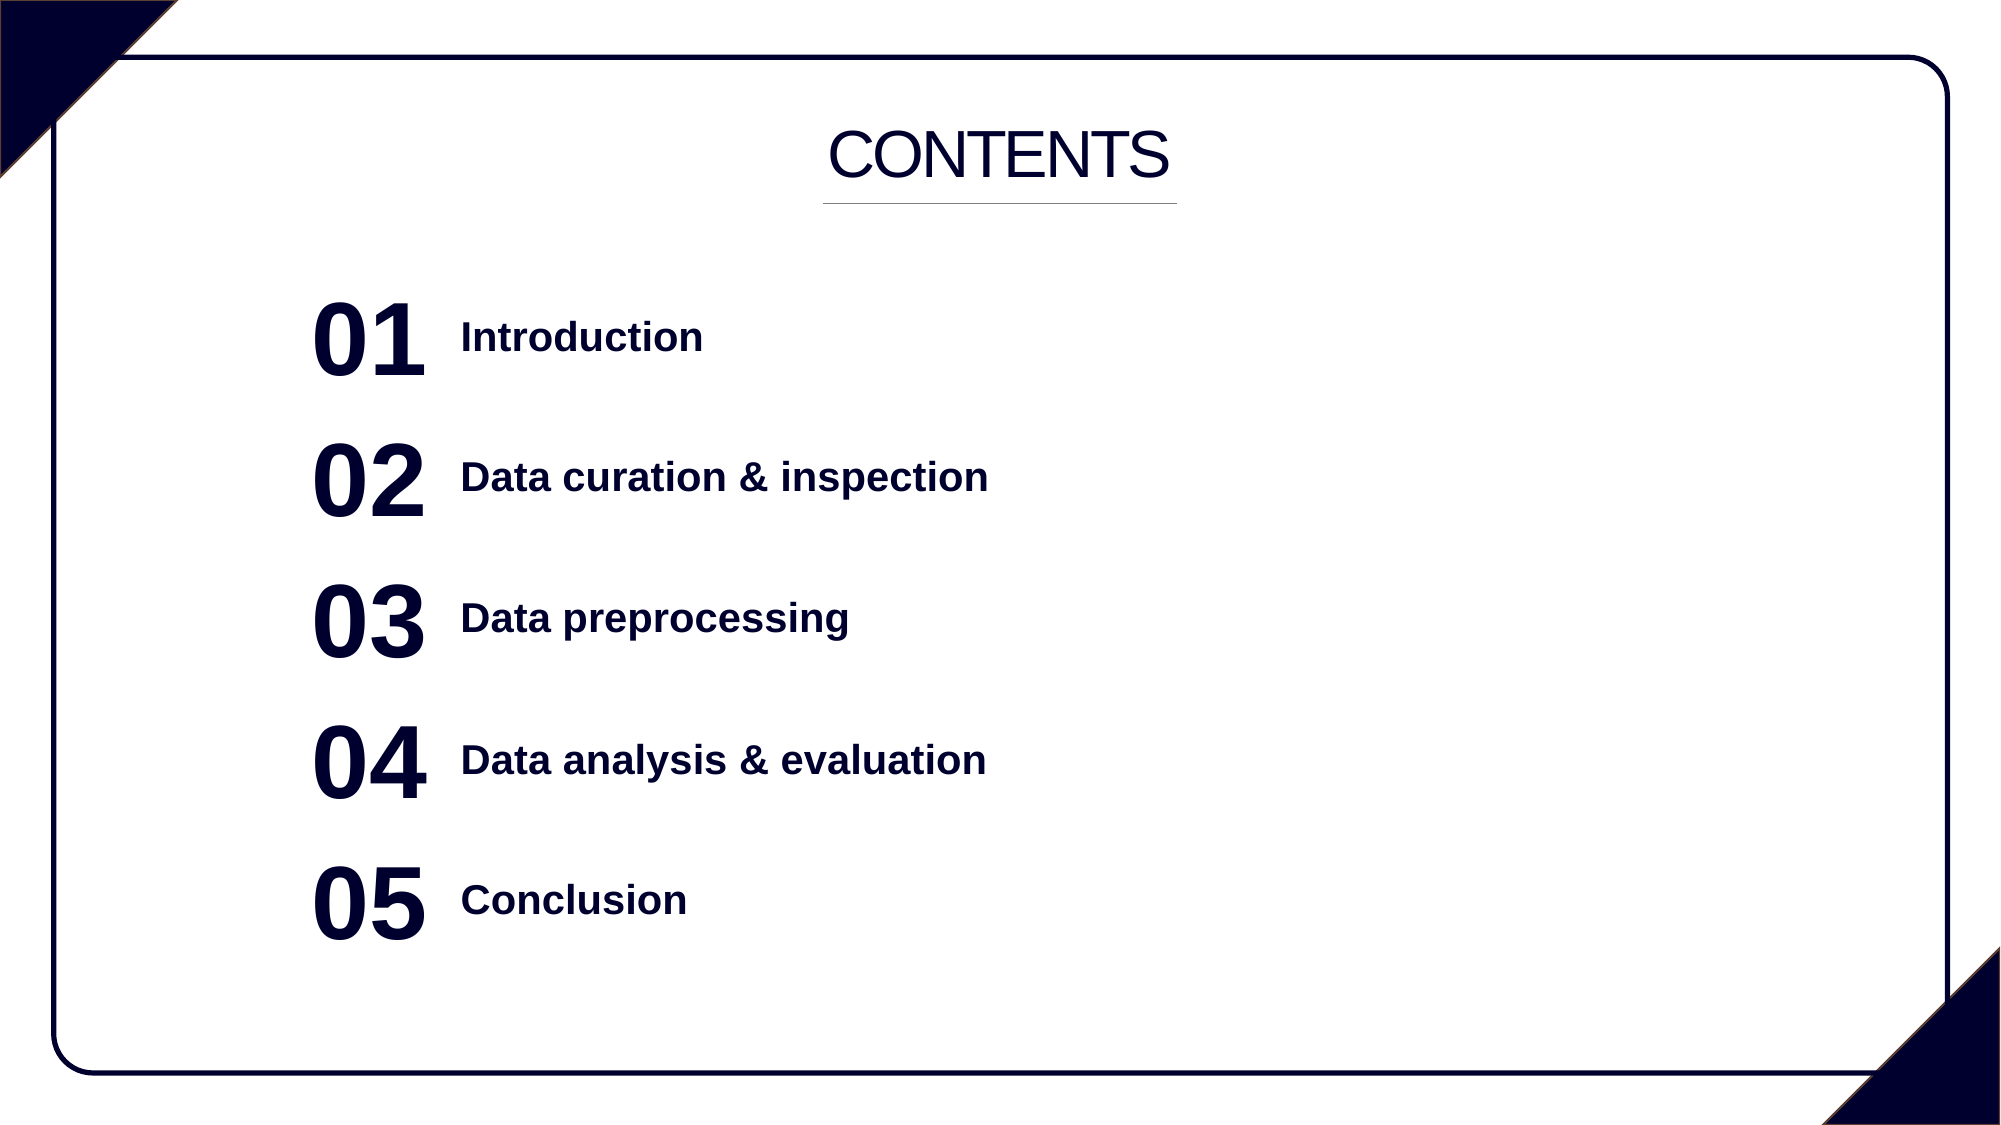

CONTENTS
01
Introduction
02
Data curation & inspection
03
Data preprocessing
04
Data analysis & evaluation
05
Conclusion